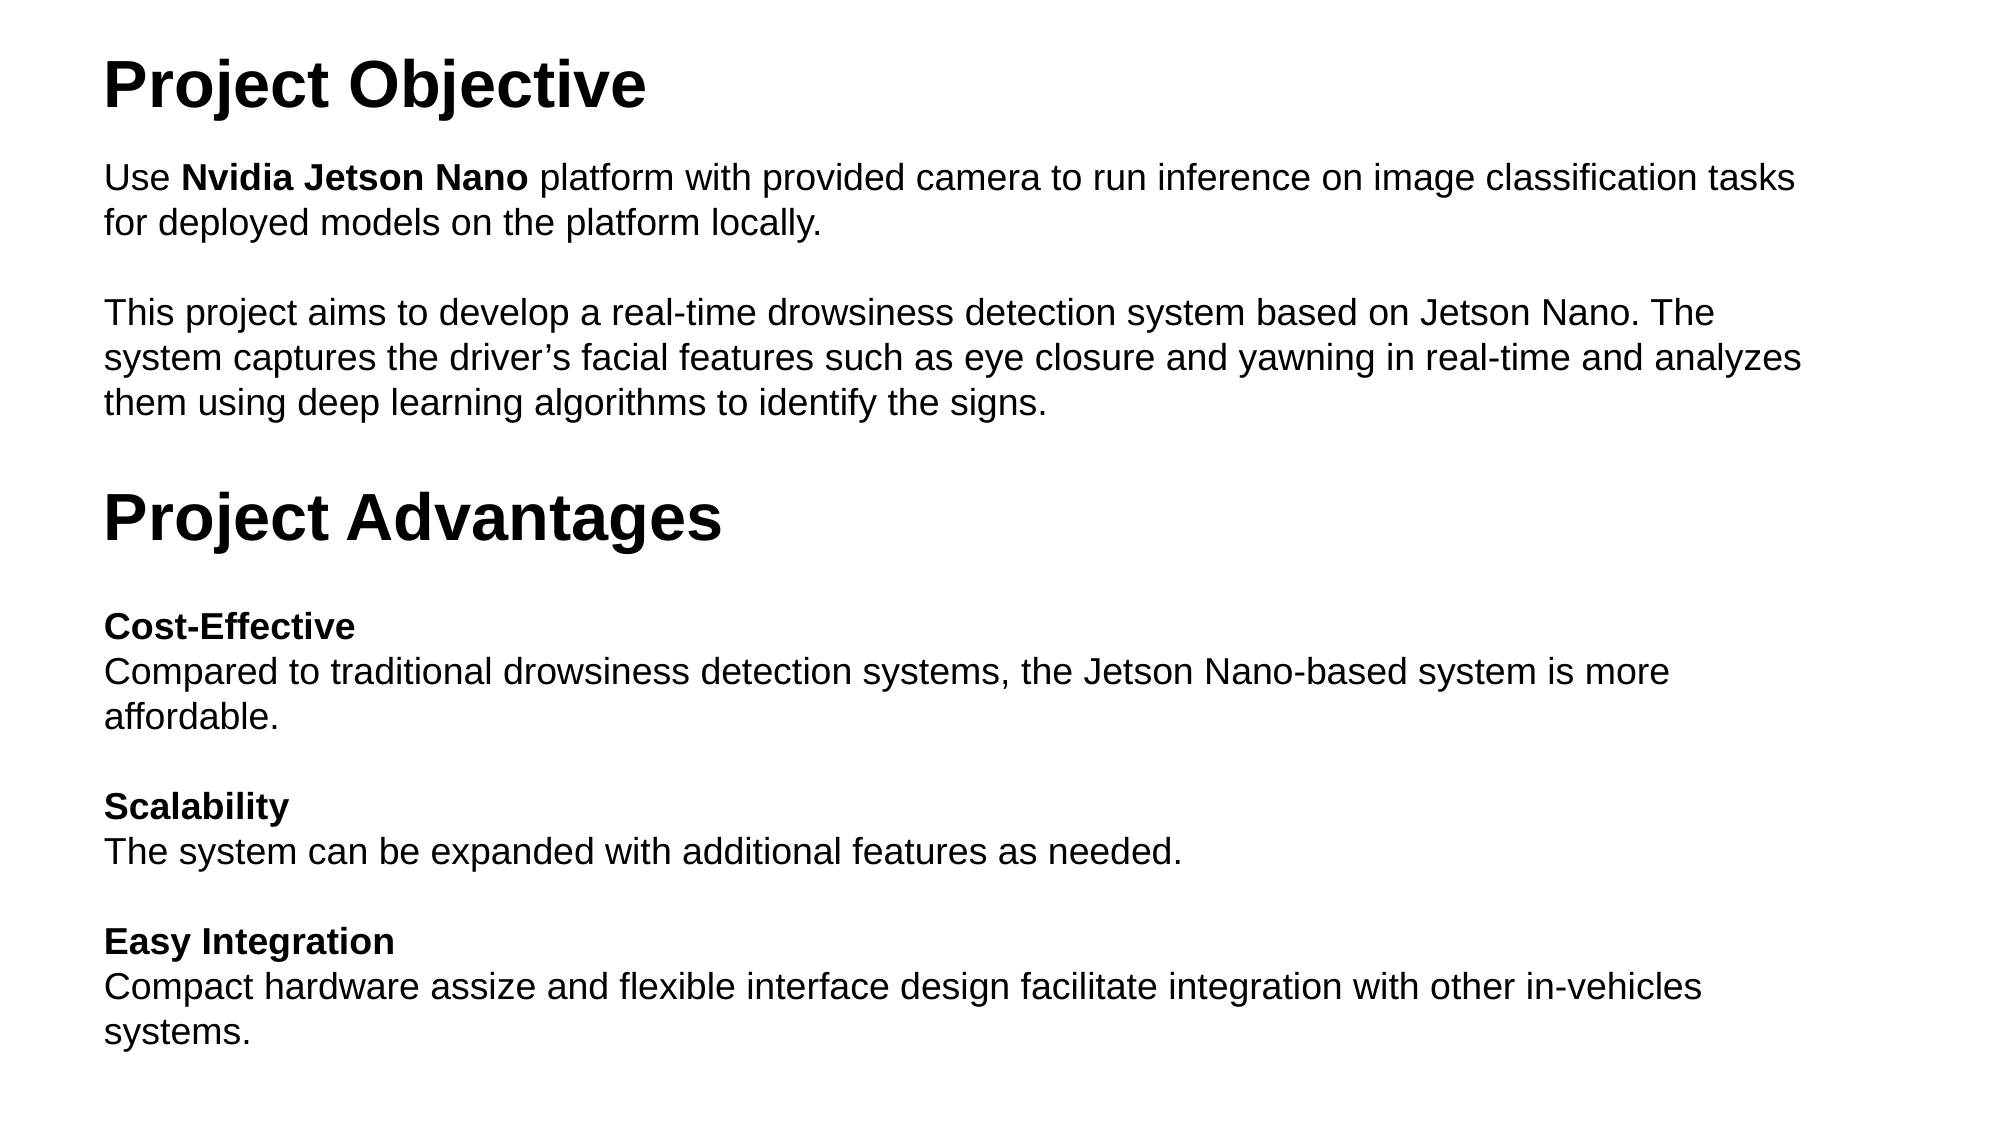

Project Objective
Use Nvidia Jetson Nano platform with provided camera to run inference on image classification tasks for deployed models on the platform locally.

This project aims to develop a real-time drowsiness detection system based on Jetson Nano. The system captures the driver’s facial features such as eye closure and yawning in real-time and analyzes them using deep learning algorithms to identify the signs.
Project Advantages
Cost-Effective
Compared to traditional drowsiness detection systems, the Jetson Nano-based system is more affordable.

Scalability
The system can be expanded with additional features as needed.

Easy Integration
Compact hardware assize and flexible interface design facilitate integration with other in-vehicles systems.